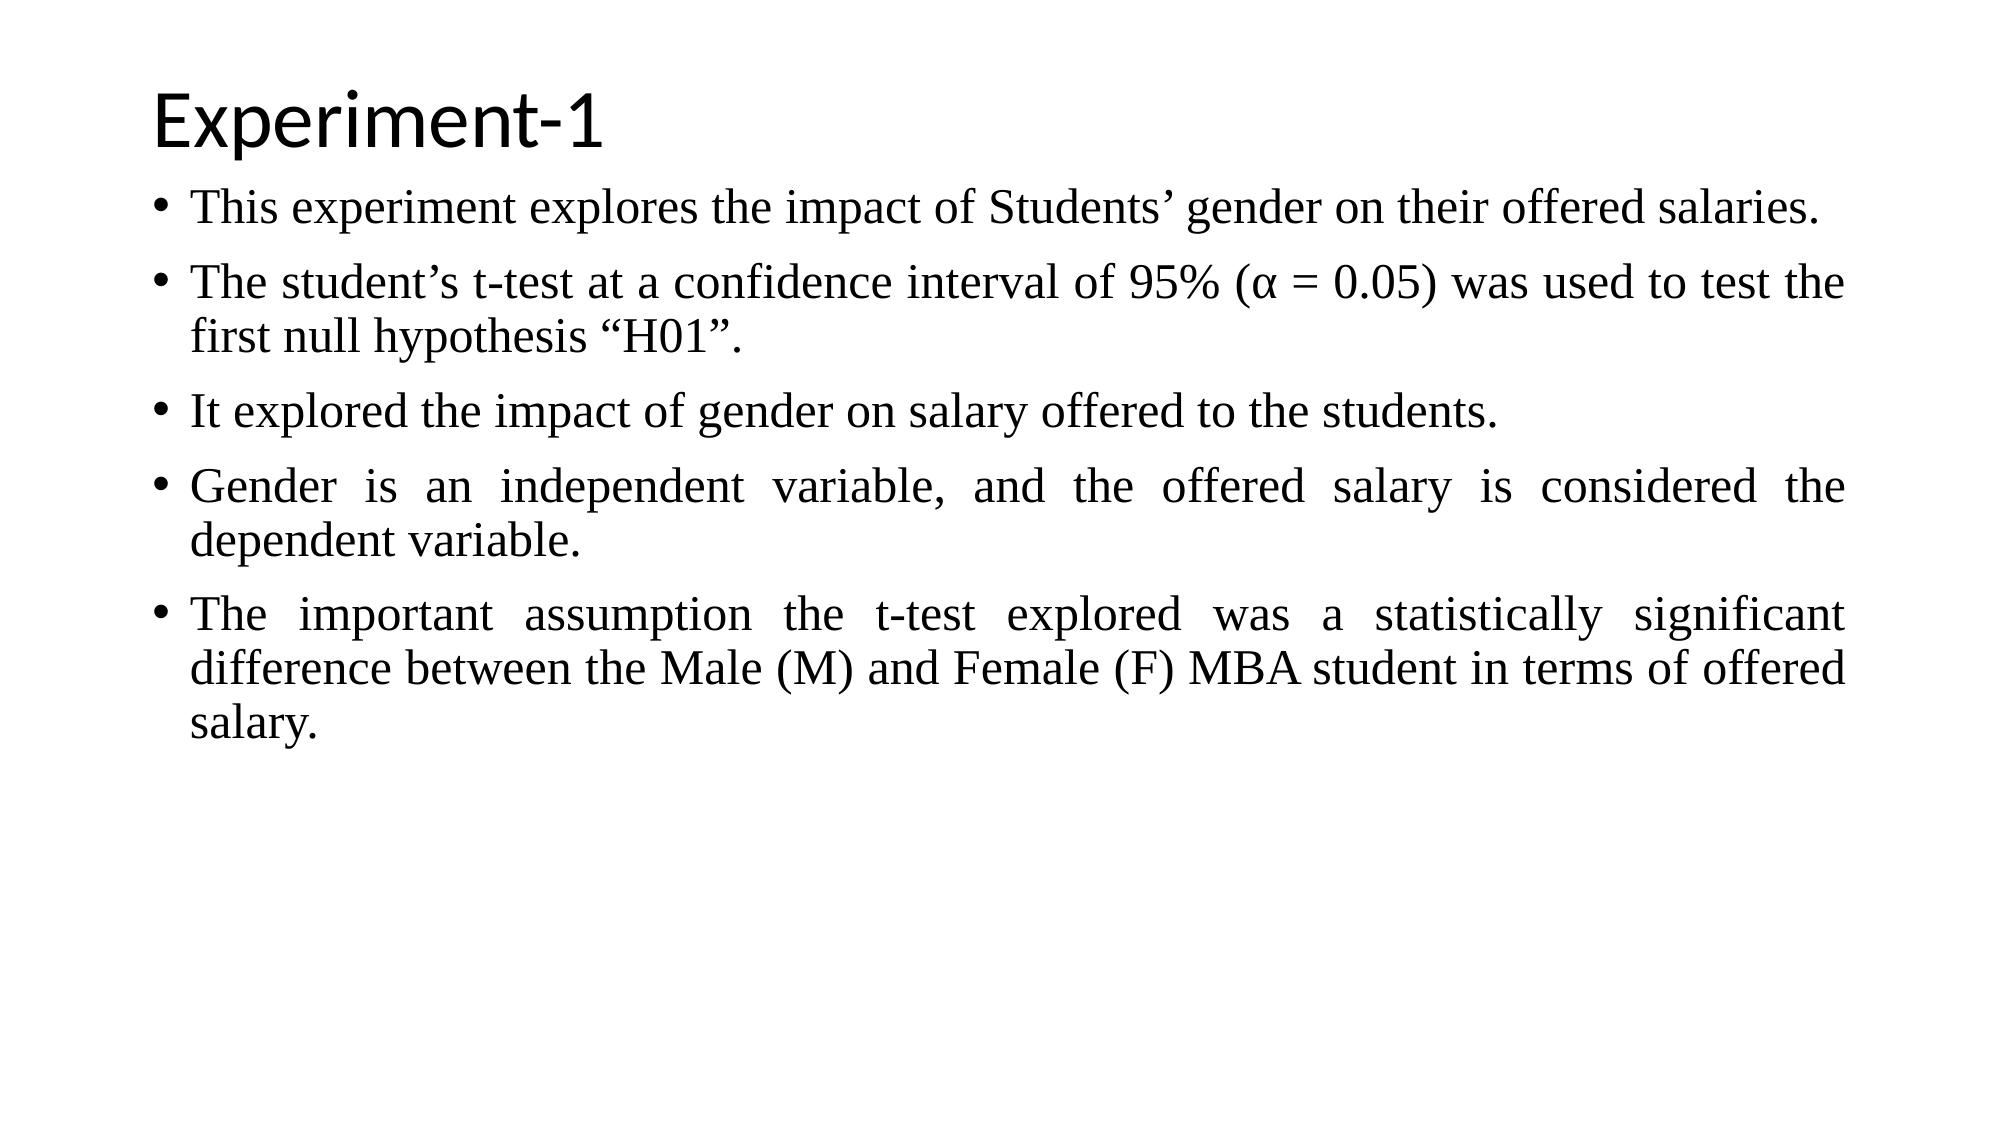

# Experiment-1
This experiment explores the impact of Students’ gender on their offered salaries.
The student’s t-test at a confidence interval of 95% (α = 0.05) was used to test the first null hypothesis “H01”.
It explored the impact of gender on salary offered to the students.
Gender is an independent variable, and the offered salary is considered the dependent variable.
The important assumption the t-test explored was a statistically significant difference between the Male (M) and Female (F) MBA student in terms of offered salary.